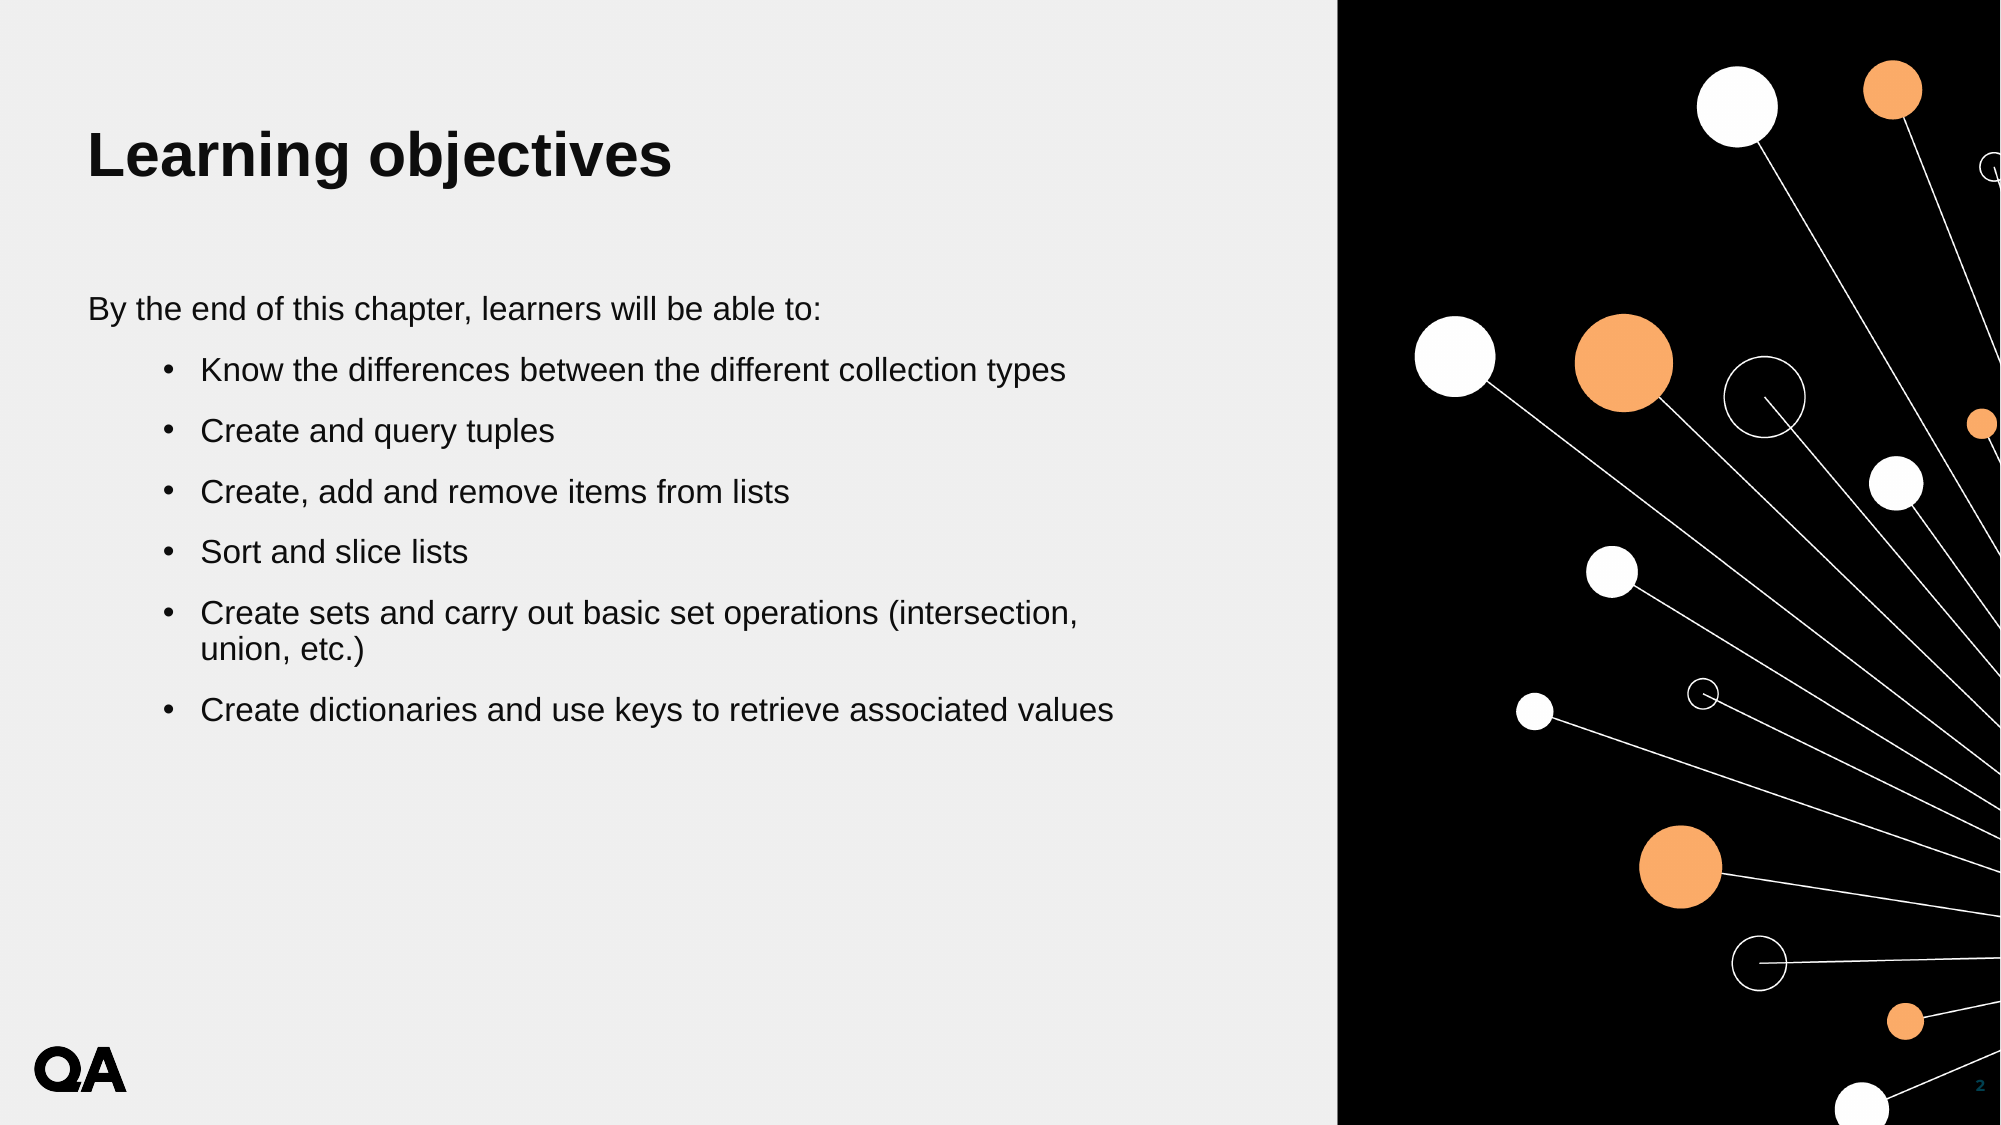

By the end of this chapter, learners will be able to:
Know the differences between the different collection types
Create and query tuples
Create, add and remove items from lists
Sort and slice lists
Create sets and carry out basic set operations (intersection, union, etc.)
Create dictionaries and use keys to retrieve associated values
2